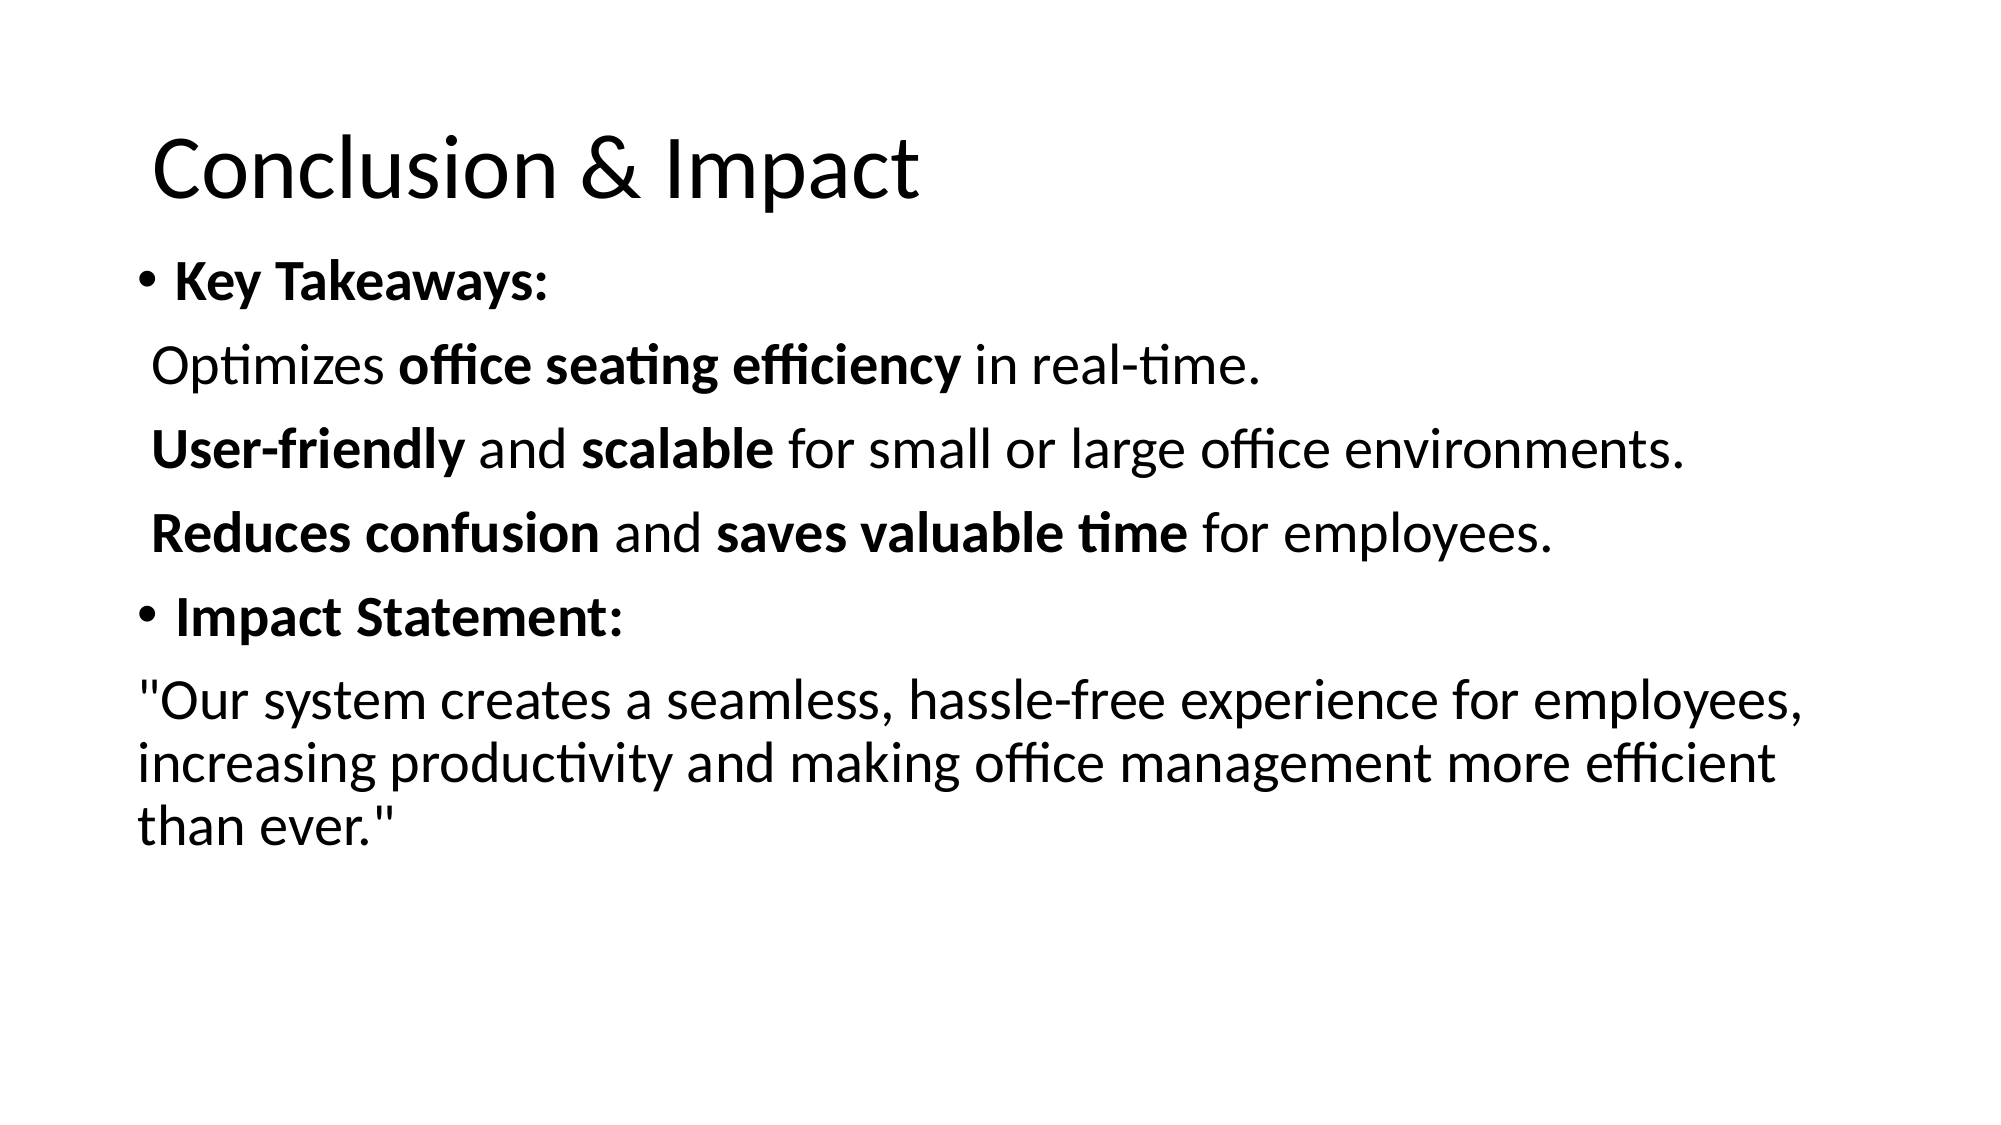

# Conclusion & Impact
Key Takeaways:
 Optimizes office seating efficiency in real-time.
 User-friendly and scalable for small or large office environments.
 Reduces confusion and saves valuable time for employees.
Impact Statement:
"Our system creates a seamless, hassle-free experience for employees, increasing productivity and making office management more efficient than ever."